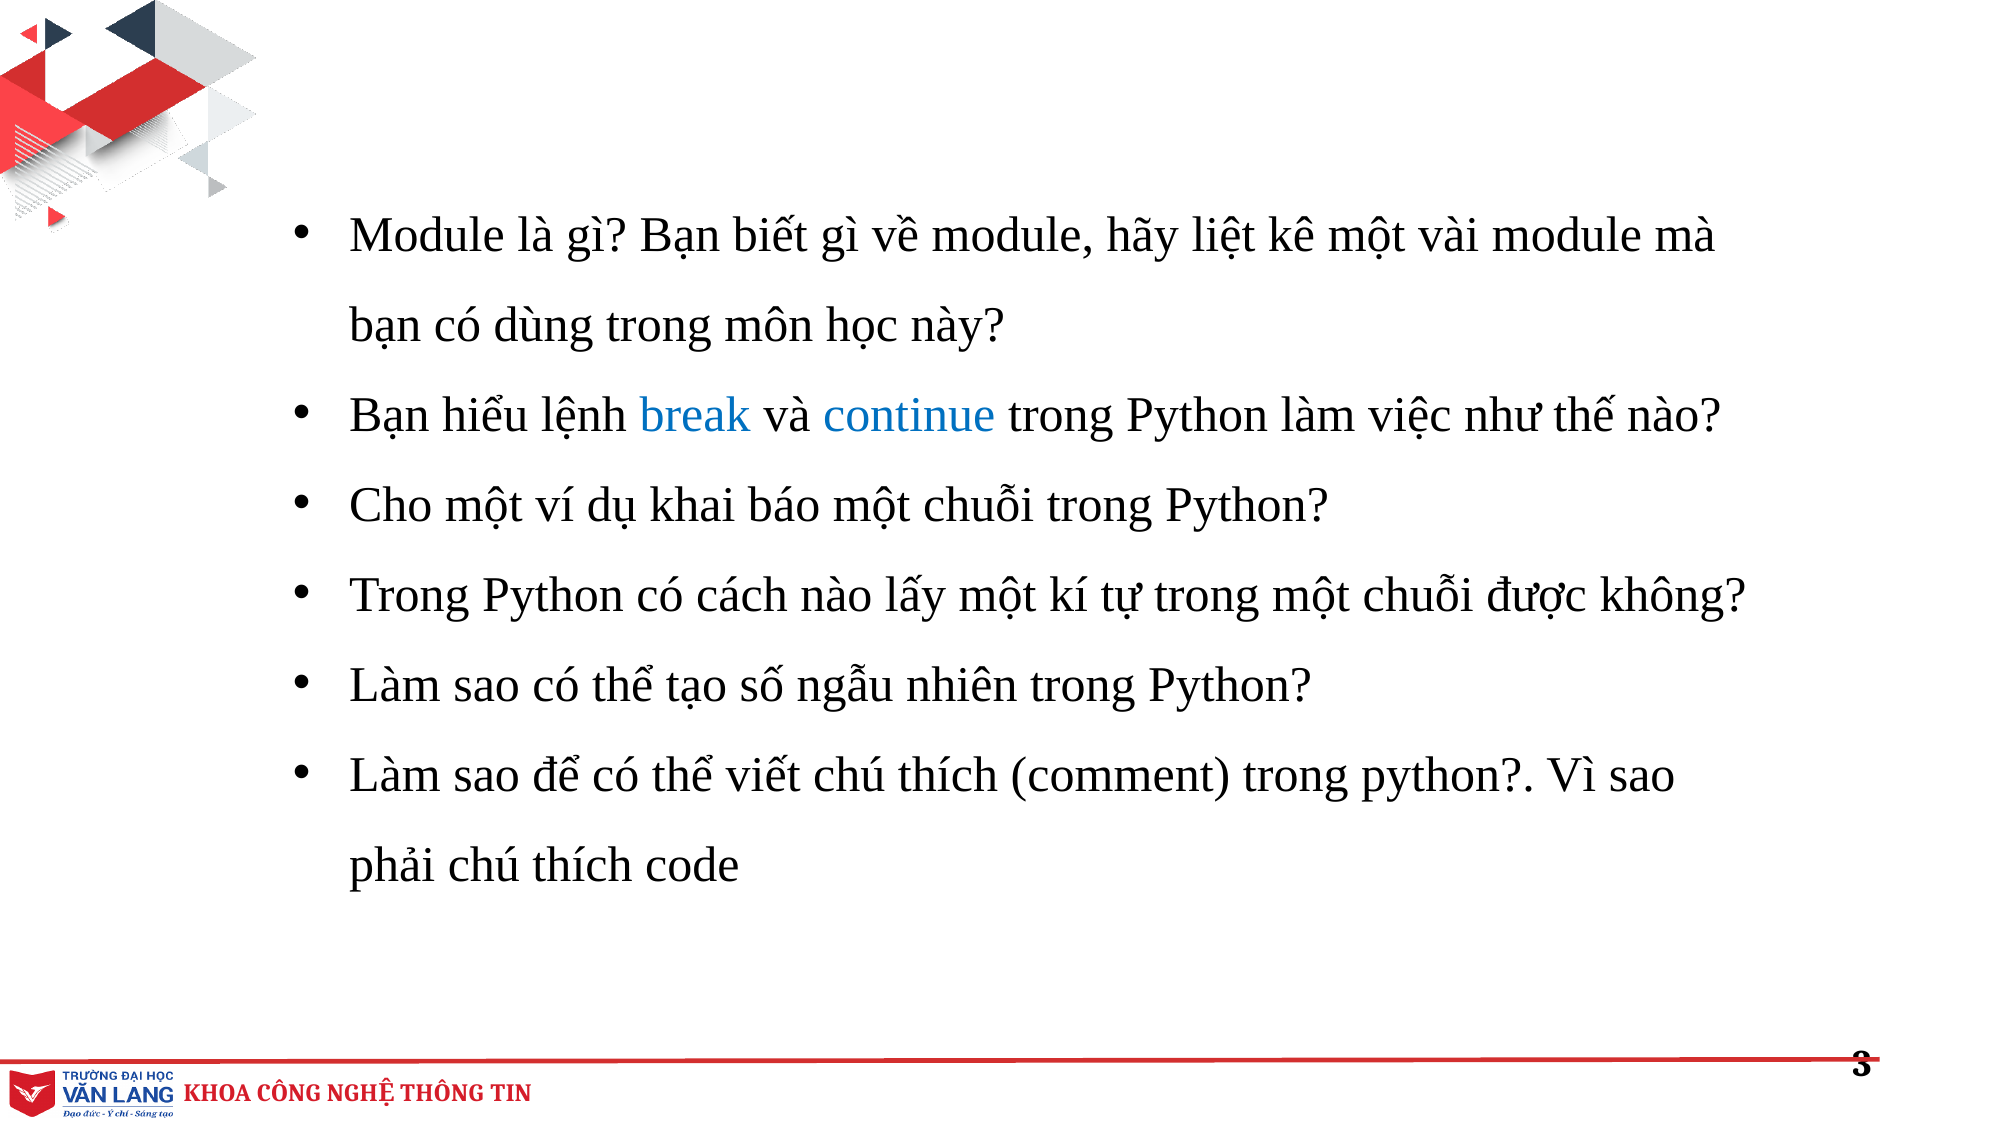

Module là gì? Bạn biết gì về module, hãy liệt kê một vài module mà bạn có dùng trong môn học này?
Bạn hiểu lệnh break và continue trong Python làm việc như thế nào?
Cho một ví dụ khai báo một chuỗi trong Python?
Trong Python có cách nào lấy một kí tự trong một chuỗi được không?
Làm sao có thể tạo số ngẫu nhiên trong Python?
Làm sao để có thể viết chú thích (comment) trong python?. Vì sao phải chú thích code